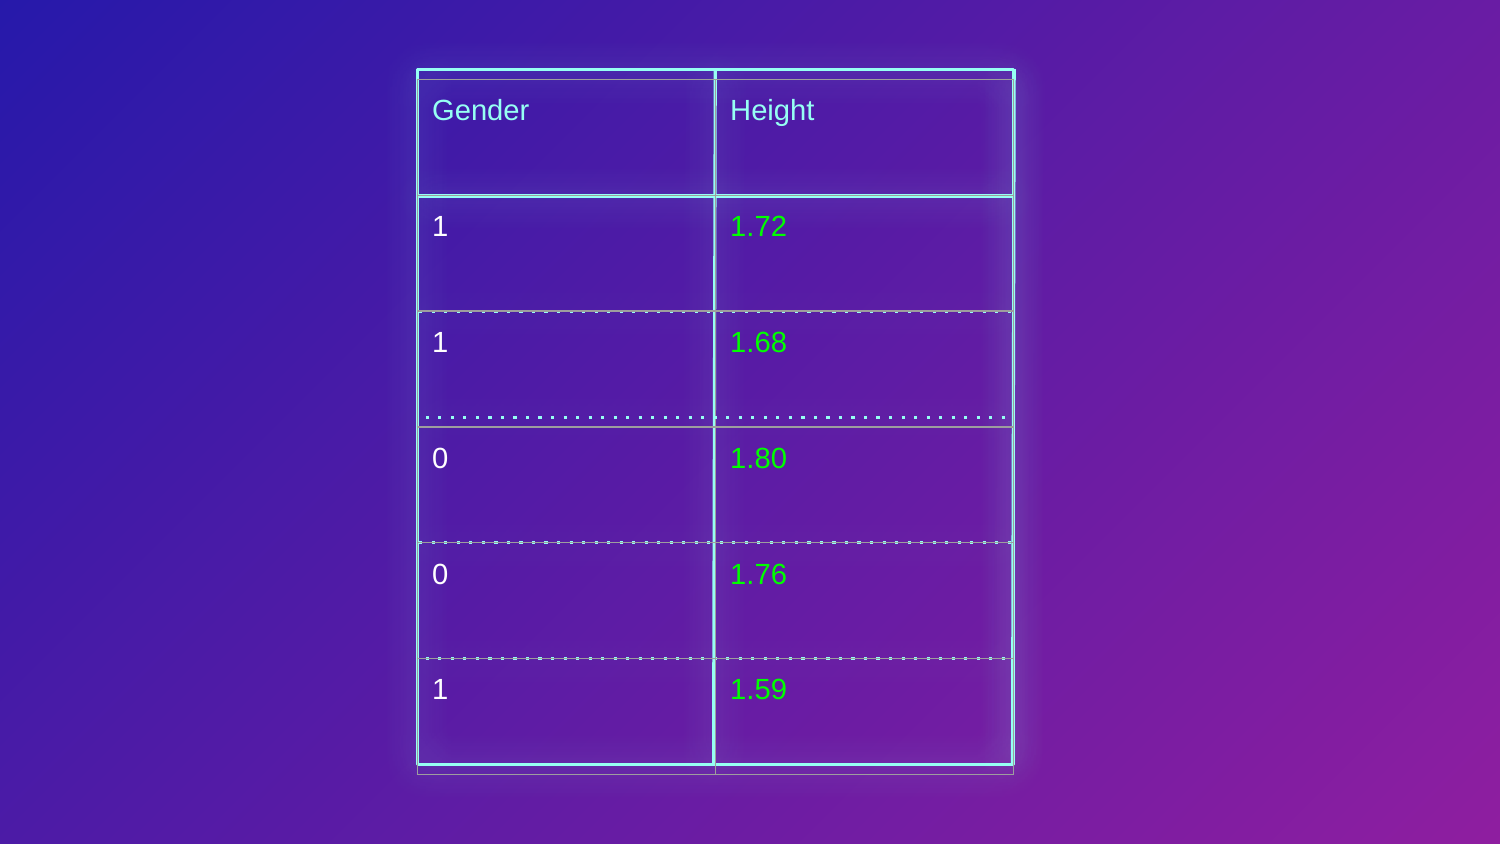

| Gender | Height |
| --- | --- |
| 1 | 1.72 |
| 1 | 1.68 |
| 0 | 1.80 |
| 0 | 1.76 |
| 1 | 1.59 |